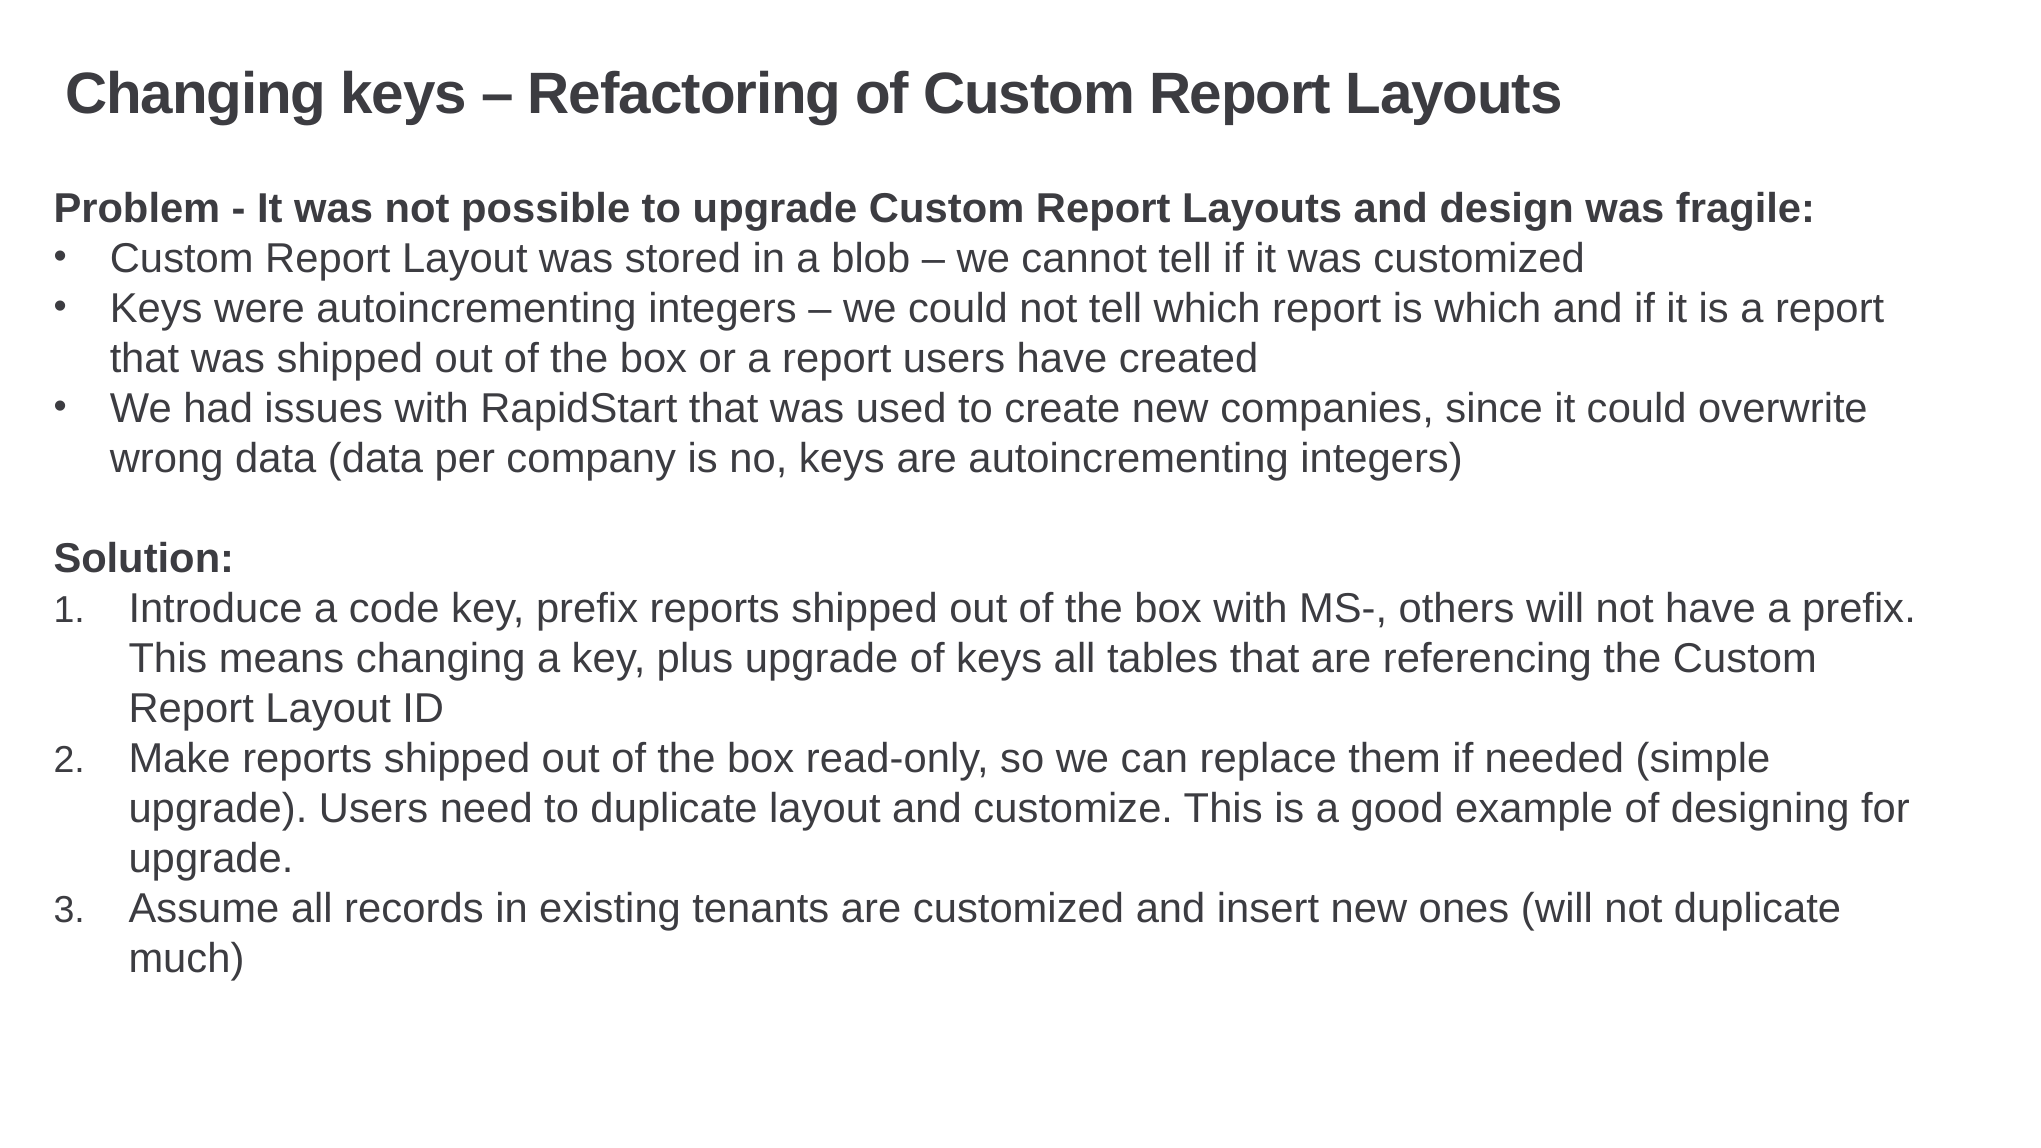

# Changing keys – Refactoring of Custom Report Layouts
Problem - It was not possible to upgrade Custom Report Layouts and design was fragile:
Custom Report Layout was stored in a blob – we cannot tell if it was customized
Keys were autoincrementing integers – we could not tell which report is which and if it is a report that was shipped out of the box or a report users have created
We had issues with RapidStart that was used to create new companies, since it could overwrite wrong data (data per company is no, keys are autoincrementing integers)

Solution:
Introduce a code key, prefix reports shipped out of the box with MS-, others will not have a prefix. This means changing a key, plus upgrade of keys all tables that are referencing the Custom Report Layout ID
Make reports shipped out of the box read-only, so we can replace them if needed (simple upgrade). Users need to duplicate layout and customize. This is a good example of designing for upgrade.
Assume all records in existing tenants are customized and insert new ones (will not duplicate much)